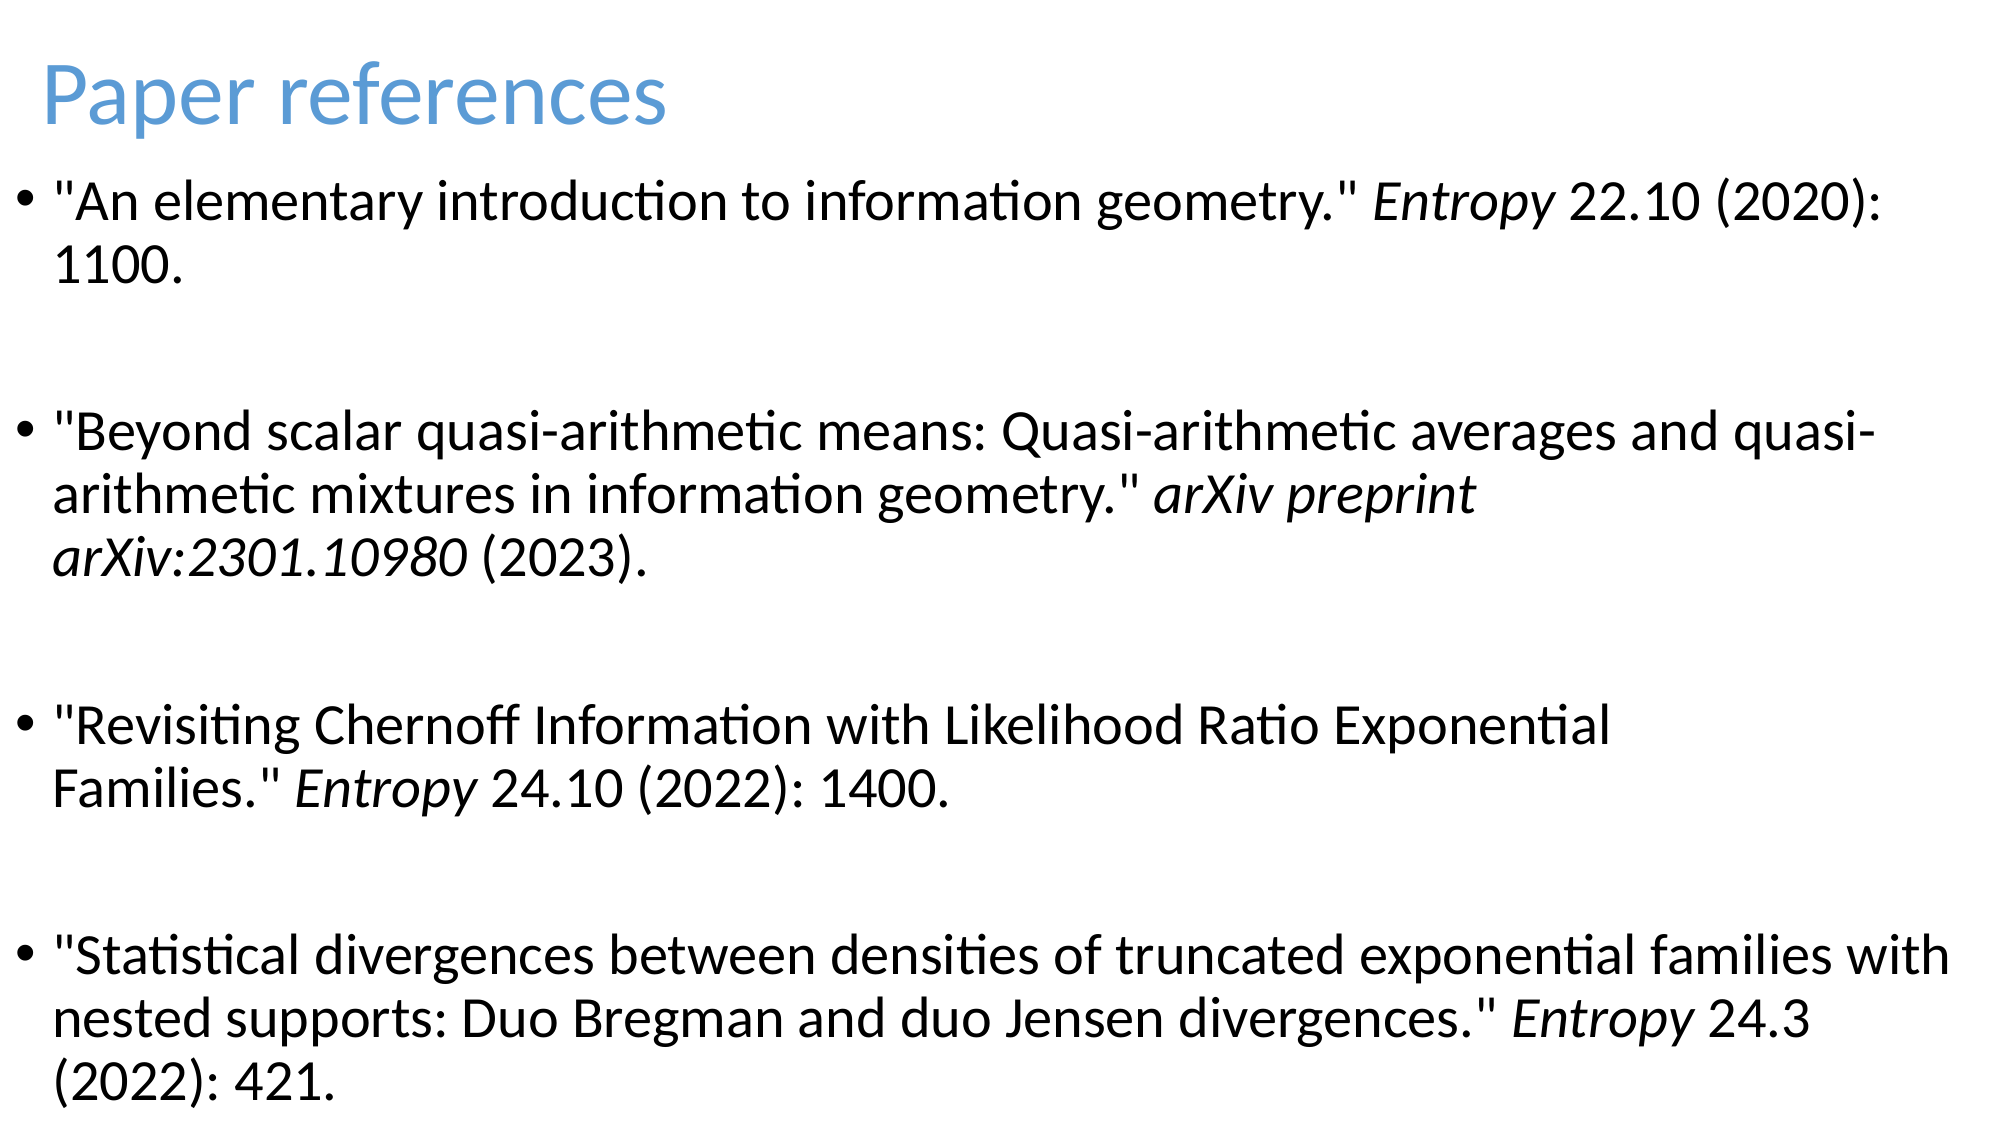

# Paper references
"An elementary introduction to information geometry." Entropy 22.10 (2020): 1100.

"Beyond scalar quasi-arithmetic means: Quasi-arithmetic averages and quasi-arithmetic mixtures in information geometry." arXiv preprint arXiv:2301.10980 (2023).

"Revisiting Chernoff Information with Likelihood Ratio Exponential Families." Entropy 24.10 (2022): 1400.

"Statistical divergences between densities of truncated exponential families with nested supports: Duo Bregman and duo Jensen divergences." Entropy 24.3 (2022): 421.